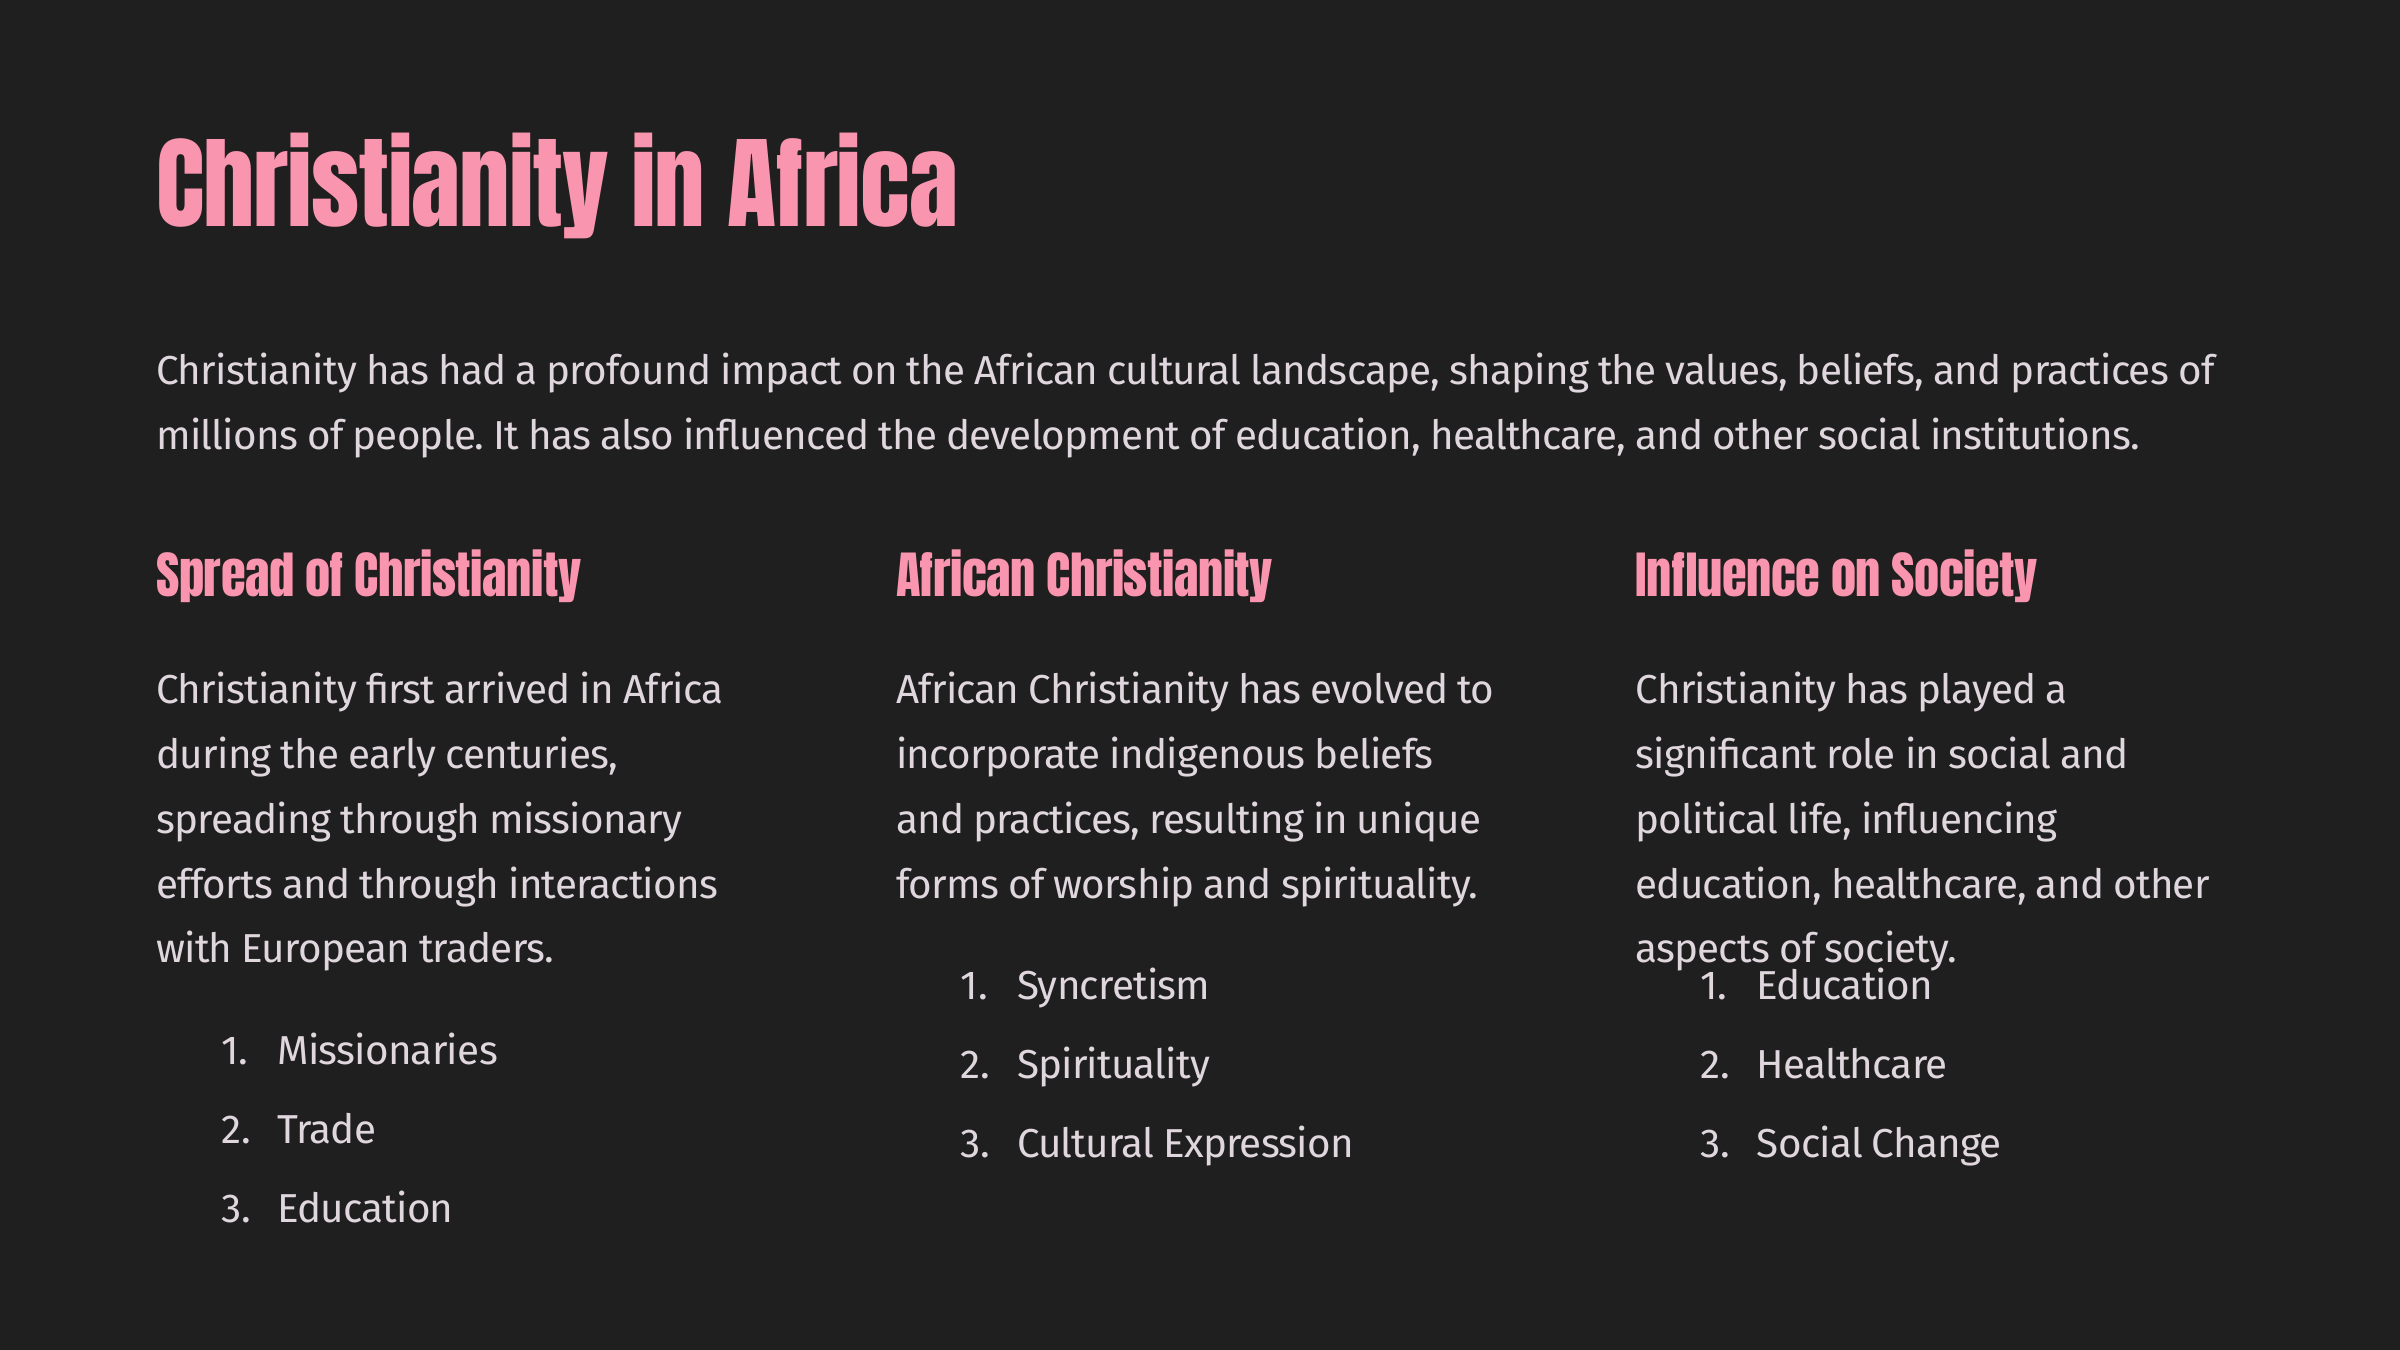

Christianity in Africa
Christianity has had a profound impact on the African cultural landscape, shaping the values, beliefs, and practices of millions of people. It has also influenced the development of education, healthcare, and other social institutions.
Spread of Christianity
African Christianity
Influence on Society
Christianity first arrived in Africa during the early centuries, spreading through missionary efforts and through interactions with European traders.
African Christianity has evolved to incorporate indigenous beliefs and practices, resulting in unique forms of worship and spirituality.
Christianity has played a significant role in social and political life, influencing education, healthcare, and other aspects of society.
Syncretism
Education
Missionaries
Spirituality
Healthcare
Trade
Cultural Expression
Social Change
Education